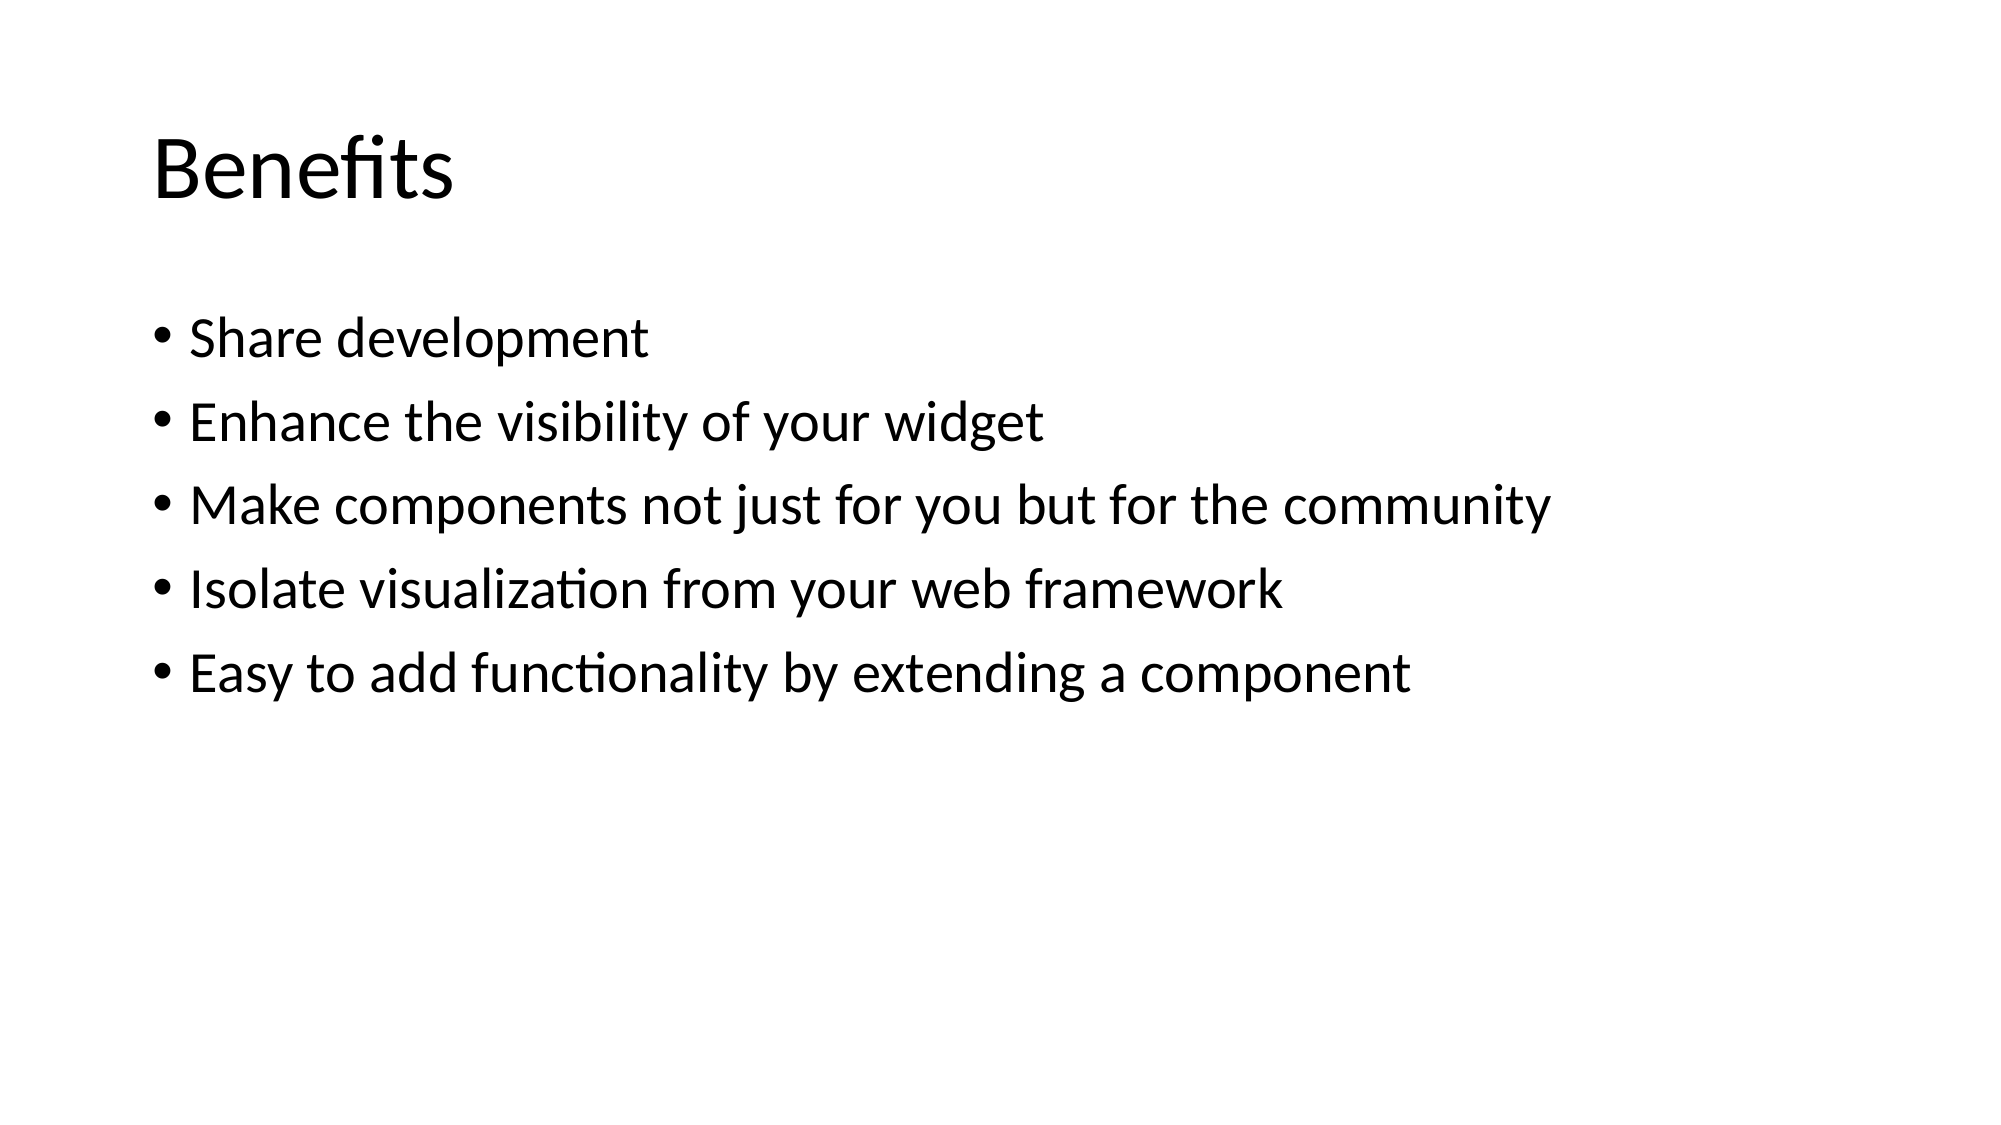

# Benefits
Share development
Enhance the visibility of your widget
Make components not just for you but for the community
Isolate visualization from your web framework
Easy to add functionality by extending a component